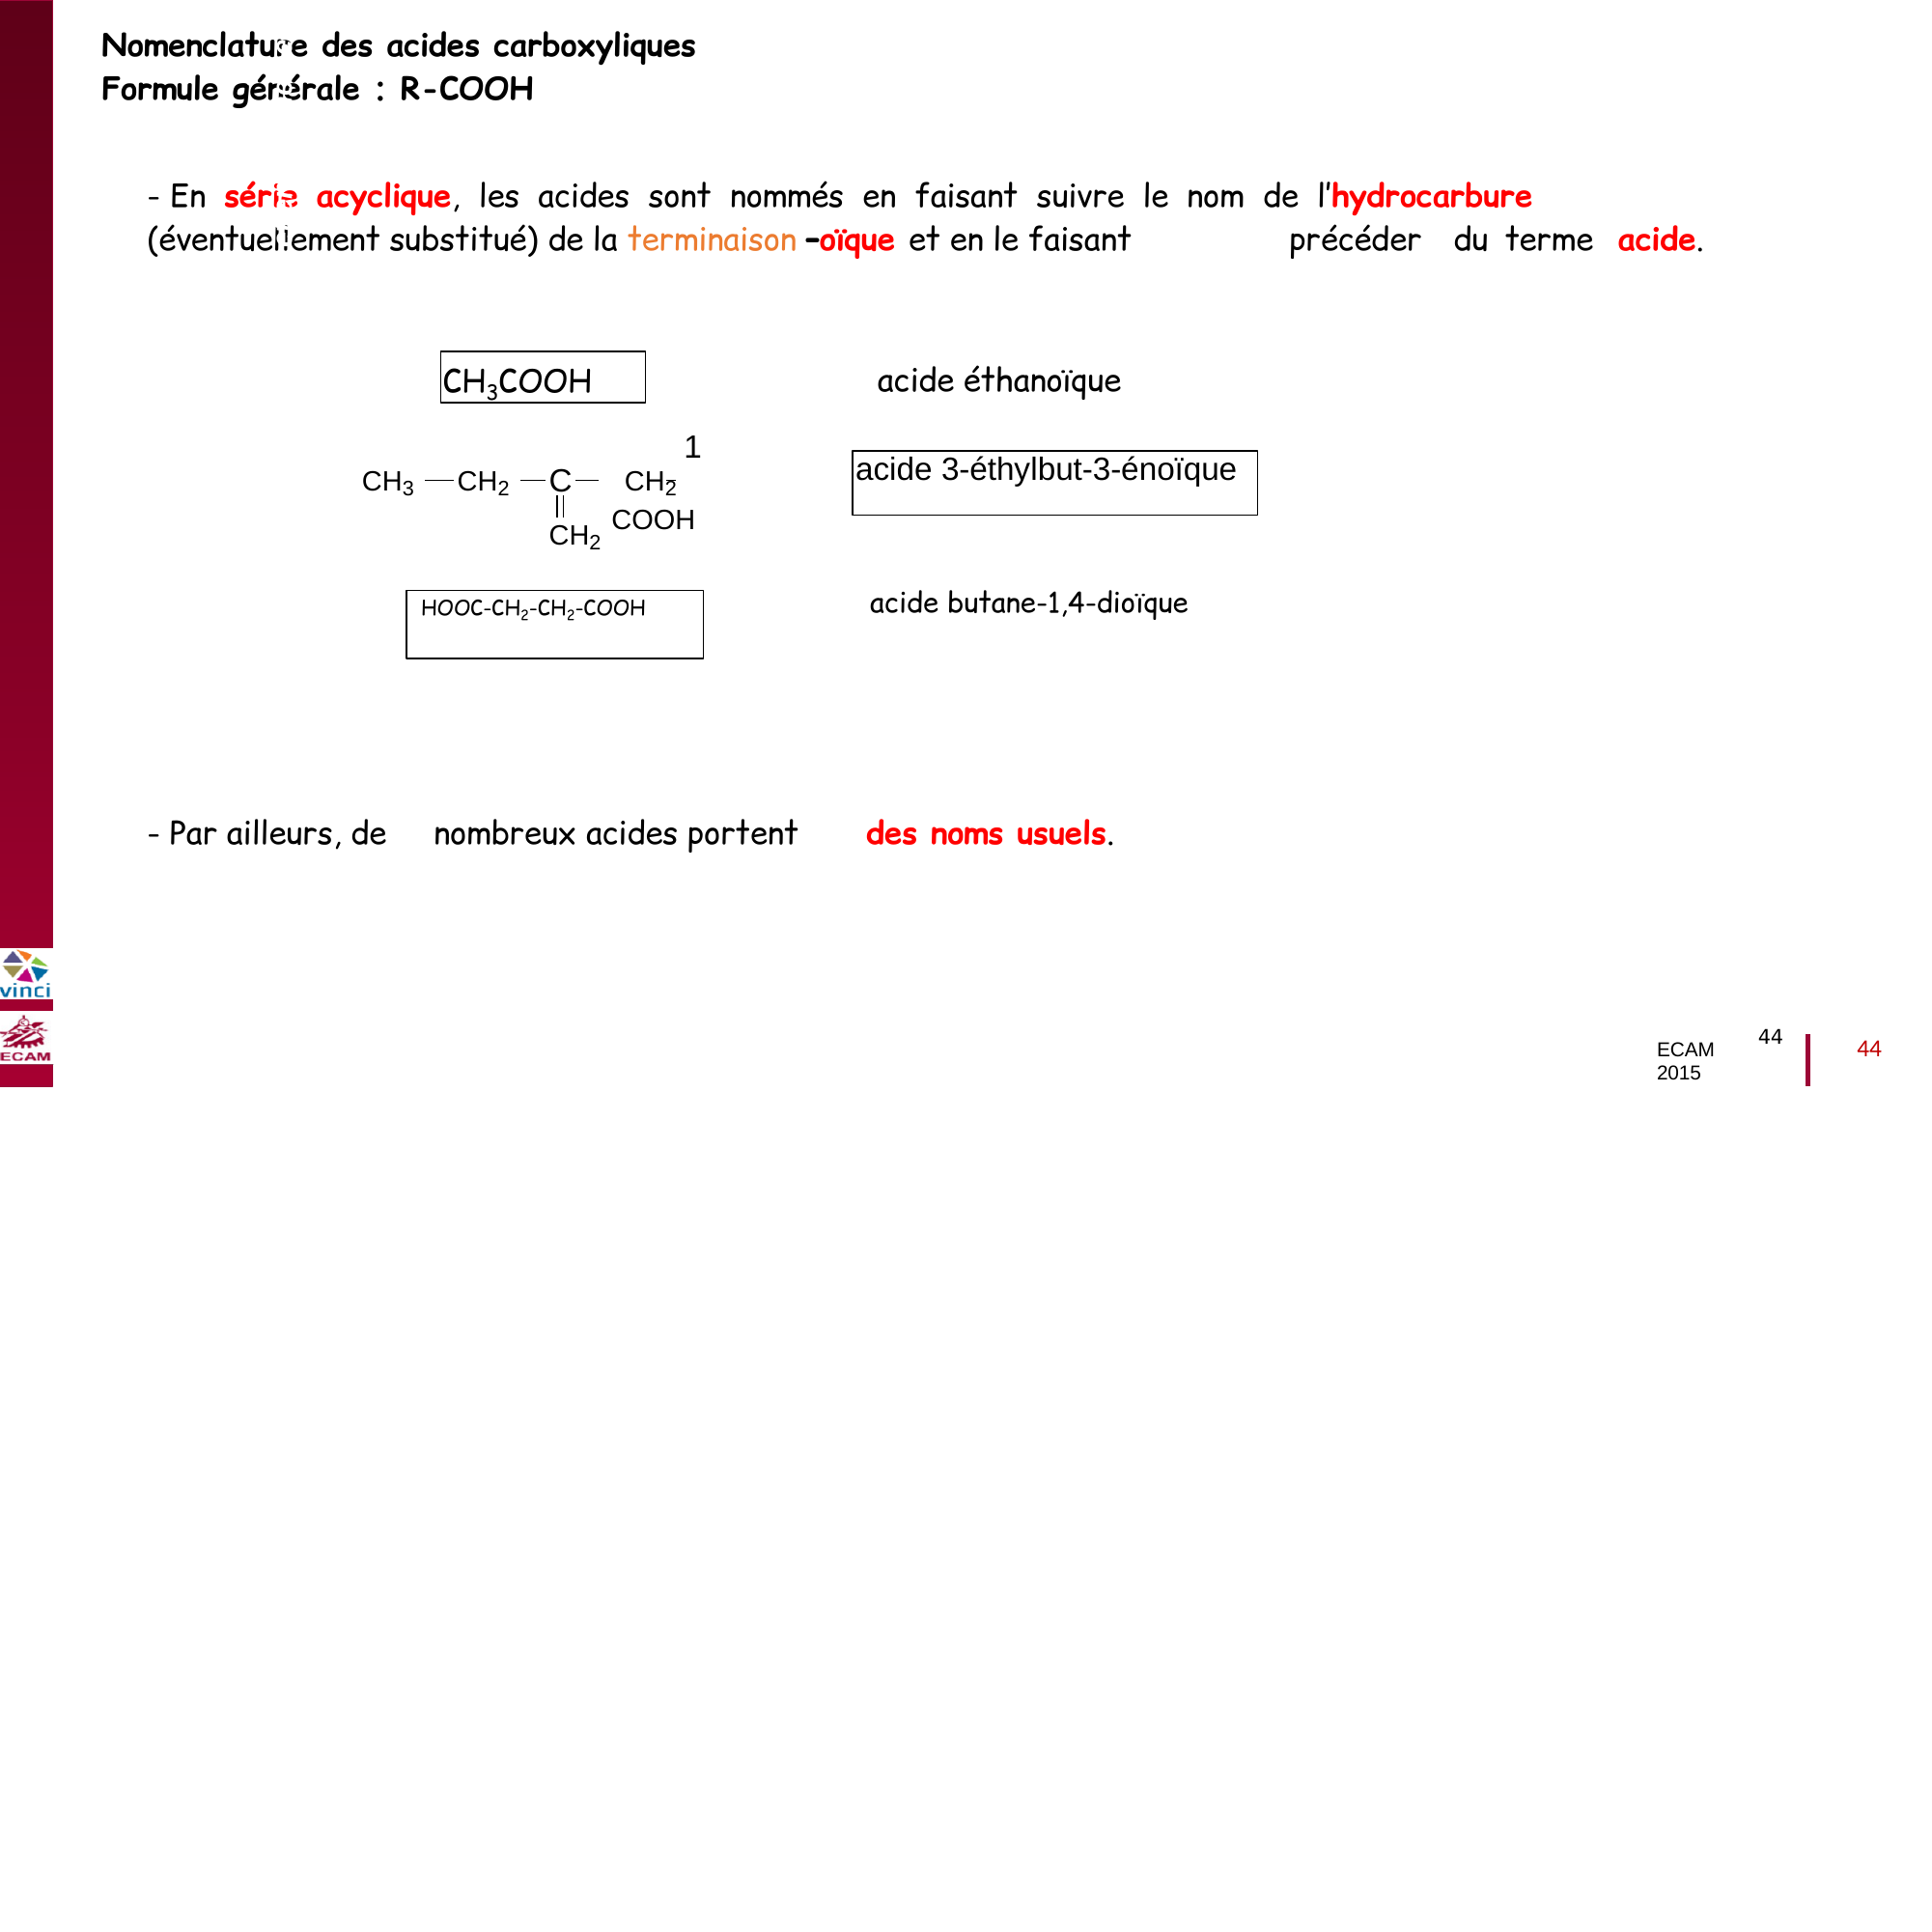

Nomenclature des acides carboxyliques
Formule générale : R-COOH
- En série acyclique, les acides sont nommés en faisant suivre le nom de l’hydrocarbure
(éventuellement substitué) de la terminaison –oïque et en le faisant
précéder
du
terme
acide.
B2040-Chimie du vivant et environnement
CH3COOH

acide éthanoïque
1
CH2  COOH
acide 3-éthylbut-3-énoïque

CH3
CH2
C

CH2
acide butane-1,4-dioïque
HOOC-CH2-CH2-COOH

- Par ailleurs, de
nombreux acides portent
des noms usuels.

44

44
ECAM 2015